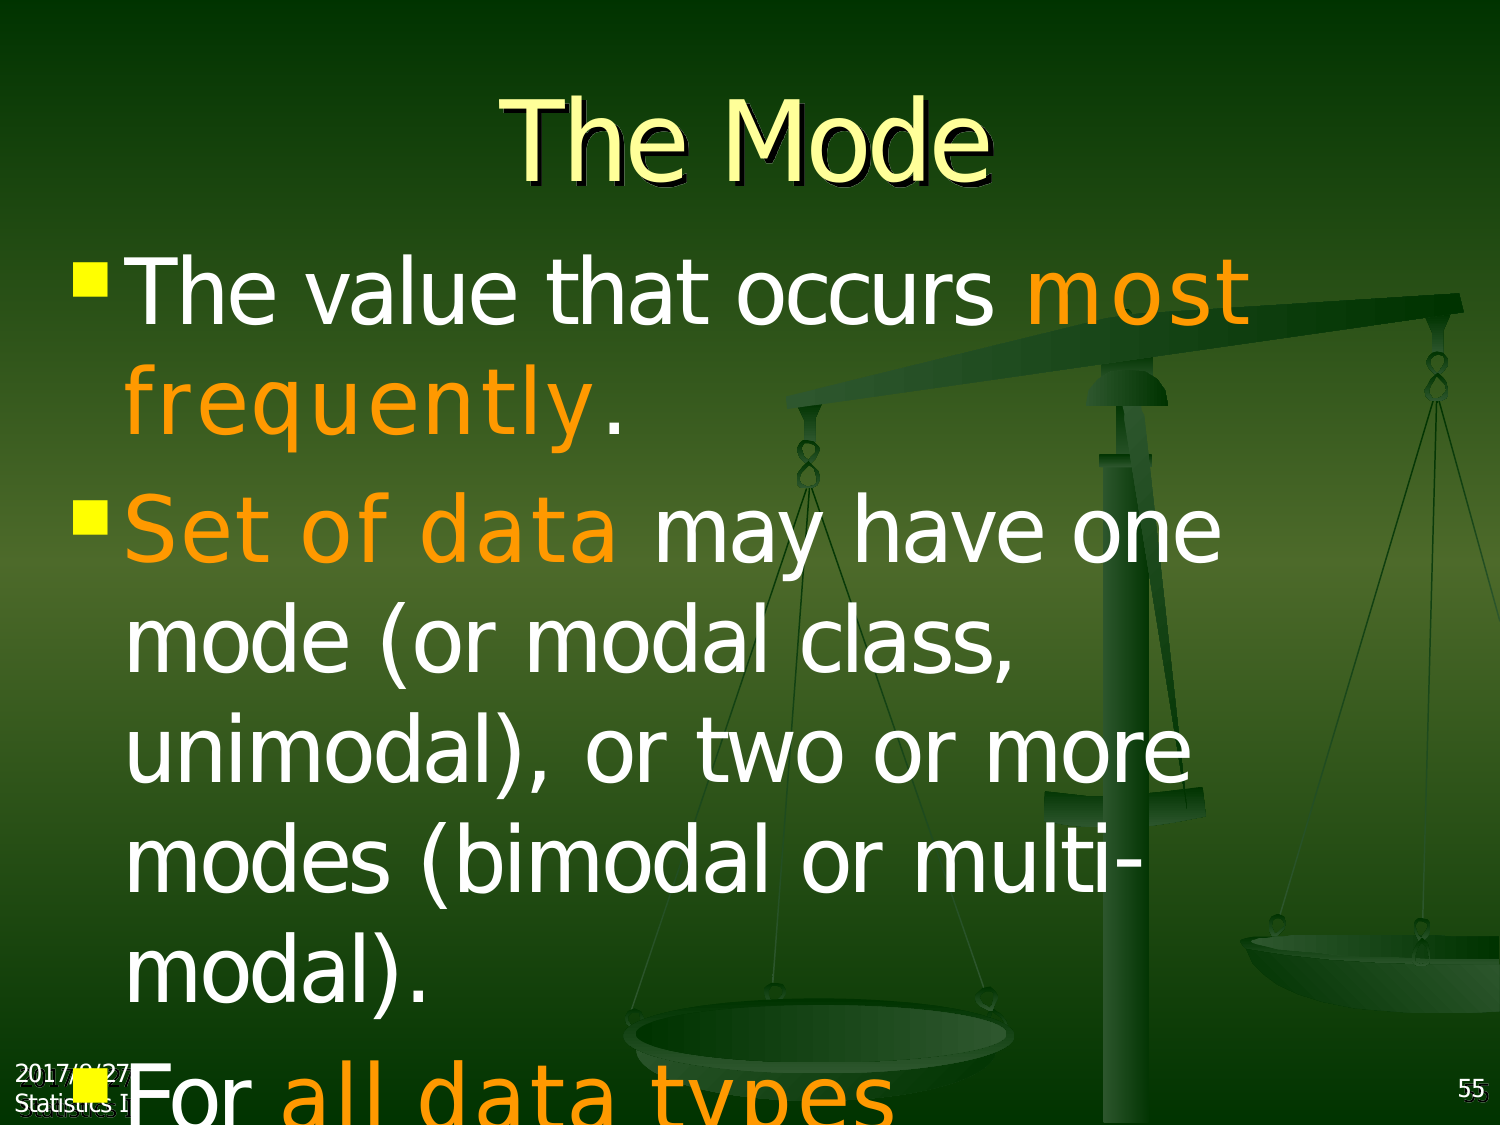

# The Mode
The value that occurs most frequently.
Set of data may have one mode (or modal class, unimodal), or two or more modes (bimodal or multi-modal).
For all data types
2017/9/27
Statistics I
55